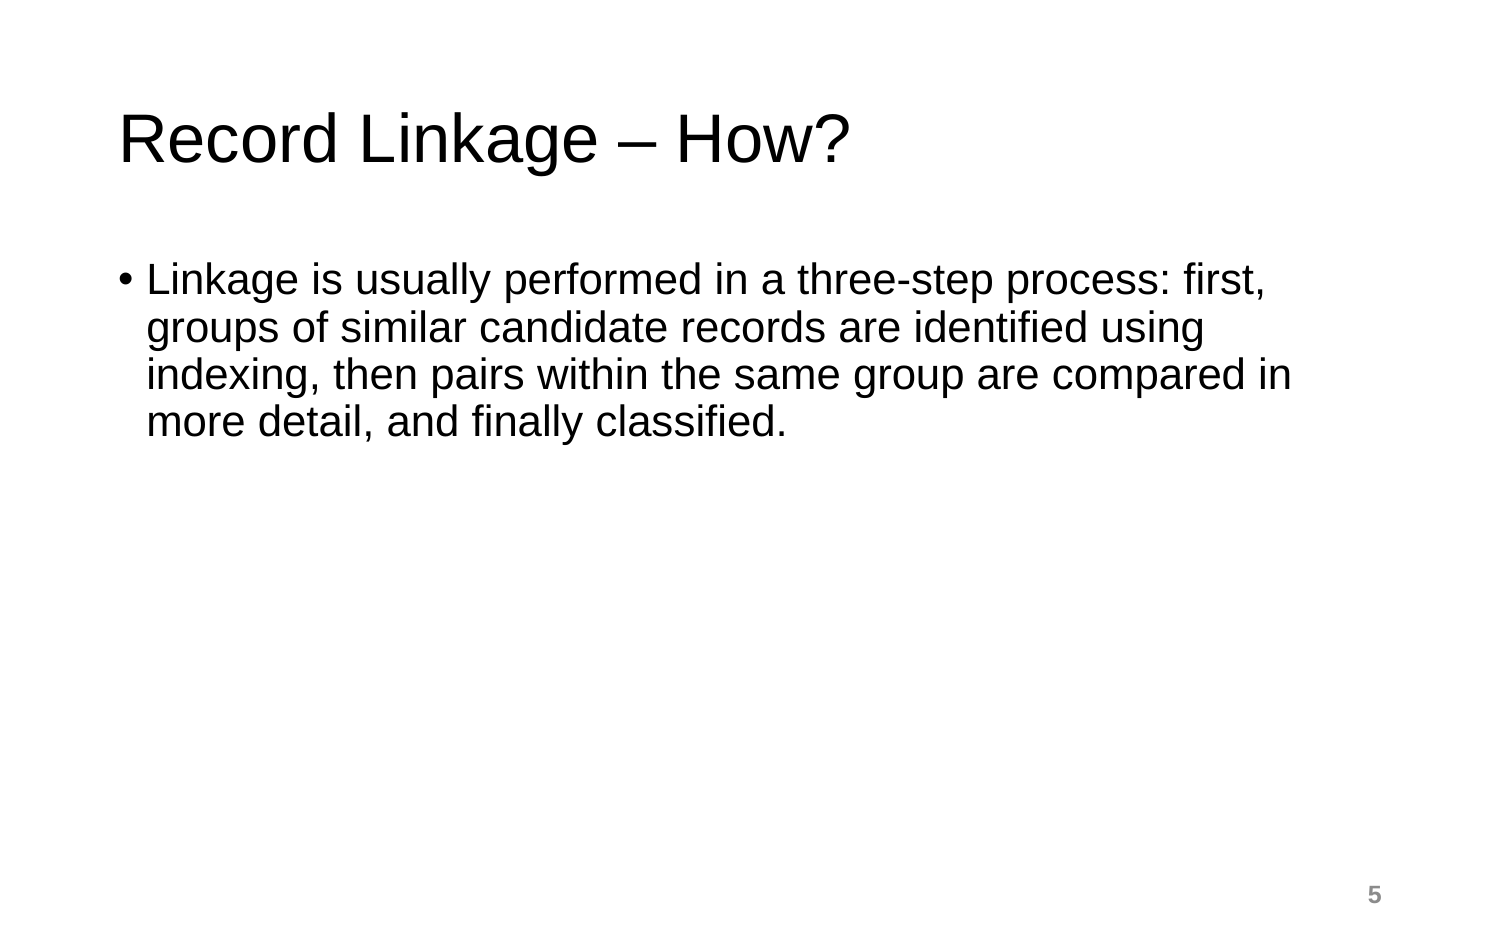

# Record Linkage – How?
Linkage is usually performed in a three-step process: first, groups of similar candidate records are identified using indexing, then pairs within the same group are compared in more detail, and finally classified.
5